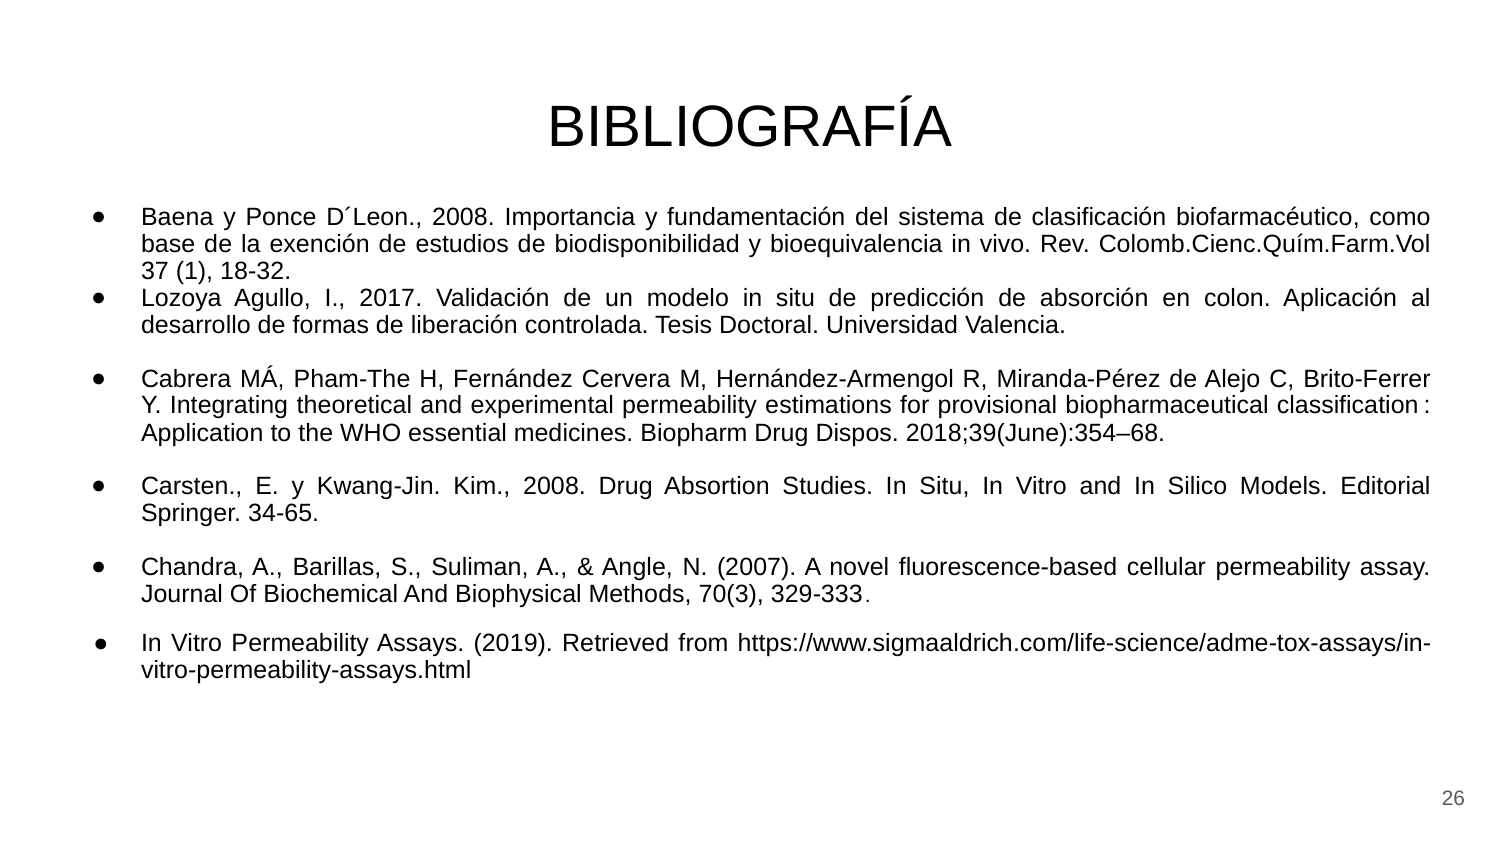

# BIBLIOGRAFÍA
Baena y Ponce D´Leon., 2008. Importancia y fundamentación del sistema de clasificación biofarmacéutico, como base de la exención de estudios de biodisponibilidad y bioequivalencia in vivo. Rev. Colomb.Cienc.Quím.Farm.Vol 37 (1), 18-32.
Lozoya Agullo, I., 2017. Validación de un modelo in situ de predicción de absorción en colon. Aplicación al desarrollo de formas de liberación controlada. Tesis Doctoral. Universidad Valencia.

Cabrera MÁ, Pham-The H, Fernández Cervera M, Hernández-Armengol R, Miranda-Pérez de Alejo C, Brito-Ferrer Y. Integrating theoretical and experimental permeability estimations for provisional biopharmaceutical classification : Application to the WHO essential medicines. Biopharm Drug Dispos. 2018;39(June):354–68.

Carsten., E. y Kwang-Jin. Kim., 2008. Drug Absortion Studies. In Situ, In Vitro and In Silico Models. Editorial Springer. 34-65.

Chandra, A., Barillas, S., Suliman, A., & Angle, N. (2007). A novel fluorescence-based cellular permeability assay. Journal Of Biochemical And Biophysical Methods, 70(3), 329-333.

In Vitro Permeability Assays. (2019). Retrieved from https://www.sigmaaldrich.com/life-science/adme-tox-assays/in-vitro-permeability-assays.html
26